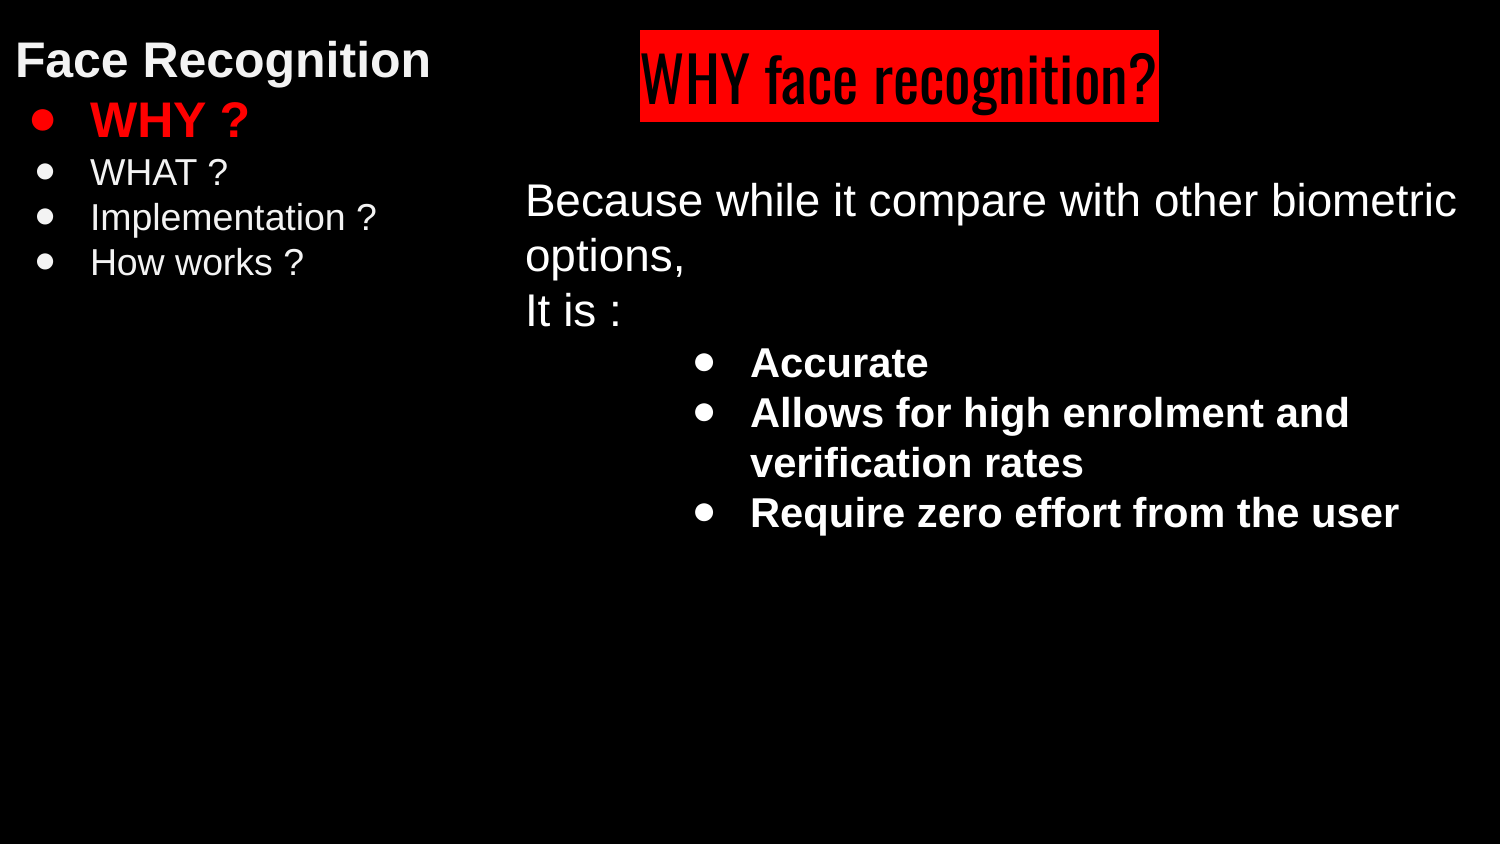

Face Recognition
WHY ?
WHAT ?
Implementation ?
How works ?
WHY face recognition?

Because while it compare with other biometric options,
It is :
Accurate
Allows for high enrolment and verification rates
Require zero effort from the user